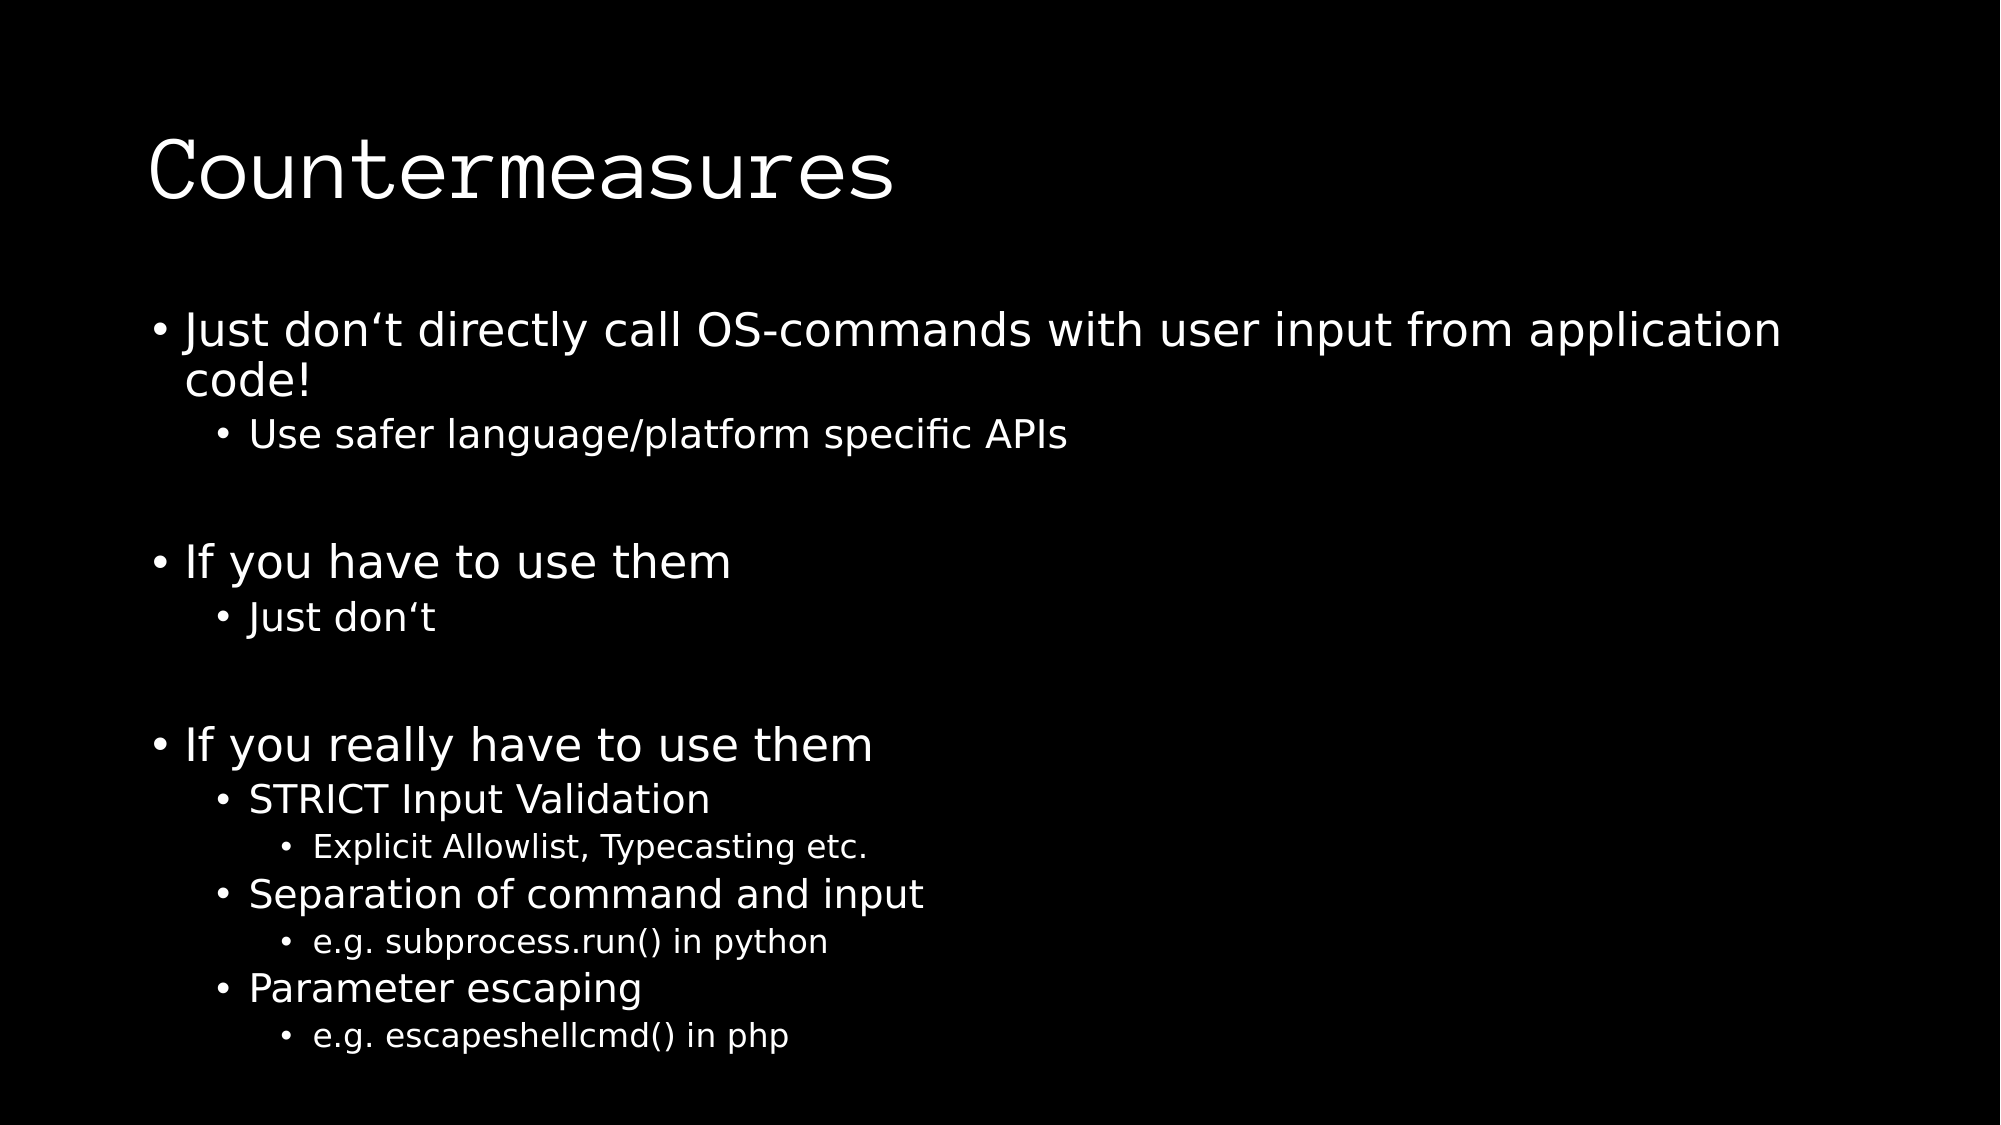

# Countermeasures
Just don‘t directly call OS-commands with user input from application code!
Use safer language/platform specific APIs

If you have to use them
Just don‘t

If you really have to use them
STRICT Input Validation
Explicit Allowlist, Typecasting etc.
Separation of command and input
e.g. subprocess.run() in python
Parameter escaping
e.g. escapeshellcmd() in php